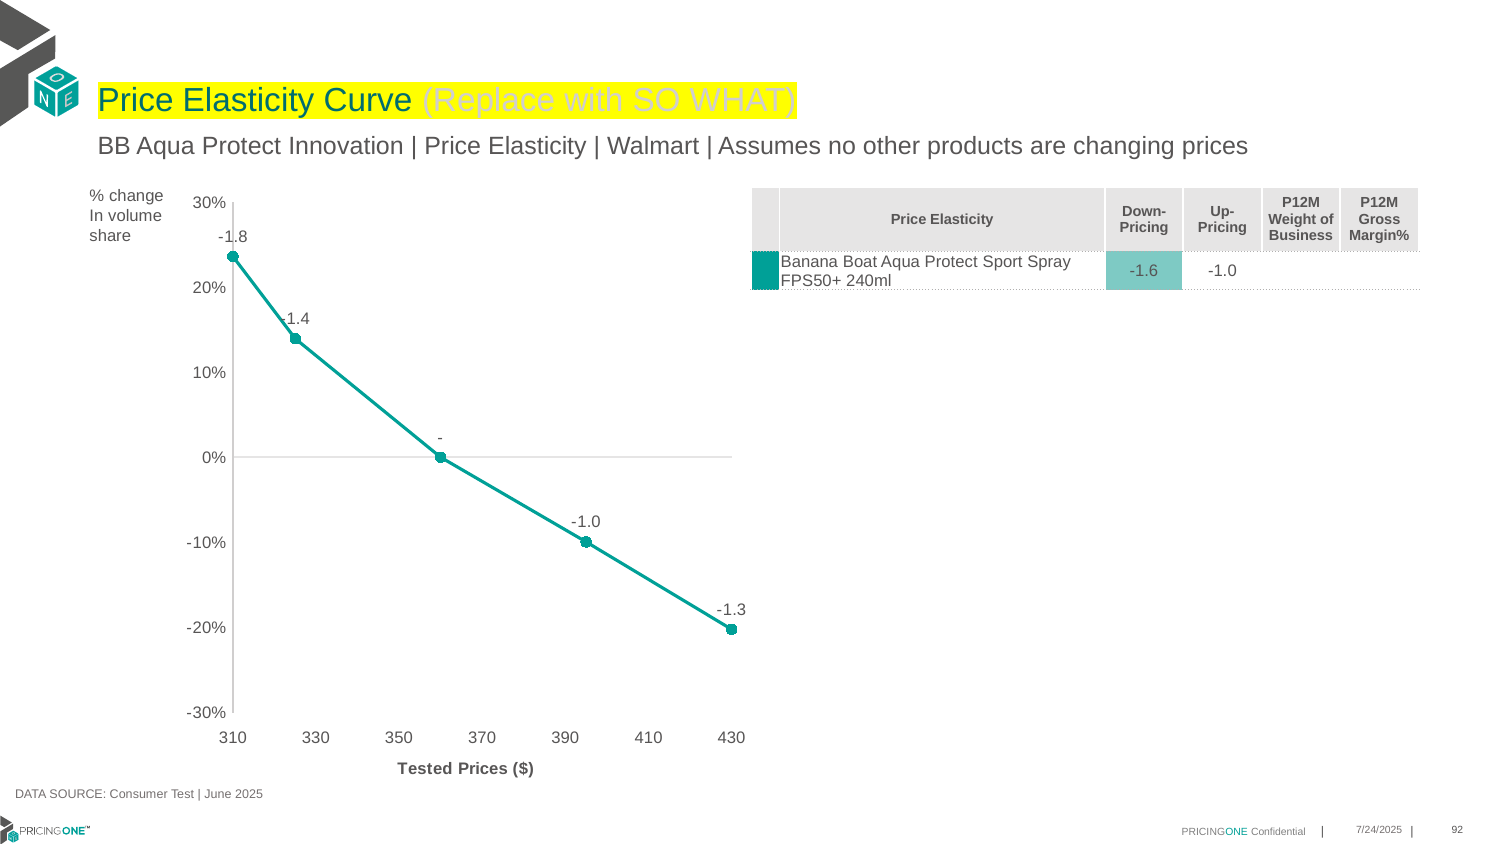

# Price Elasticity Curve (Replace with SO WHAT)
BB Aqua Protect Innovation | Price Elasticity | Walmart | Assumes no other products are changing prices
% change In volume share
|  | Price Elasticity | Down-Pricing | Up-Pricing | P12M Weight of Business | P12M Gross Margin% |
| --- | --- | --- | --- | --- | --- |
|  | Banana Boat Aqua Protect Sport Spray FPS50+ 240ml | -1.6 | -1.0 |  |  |

### Chart

| Category | Banana Boat Aqua Protect Sport Spray FPS50+ 240ml |
|---|---|
DATA SOURCE: Consumer Test | June 2025

7/24/2025
92